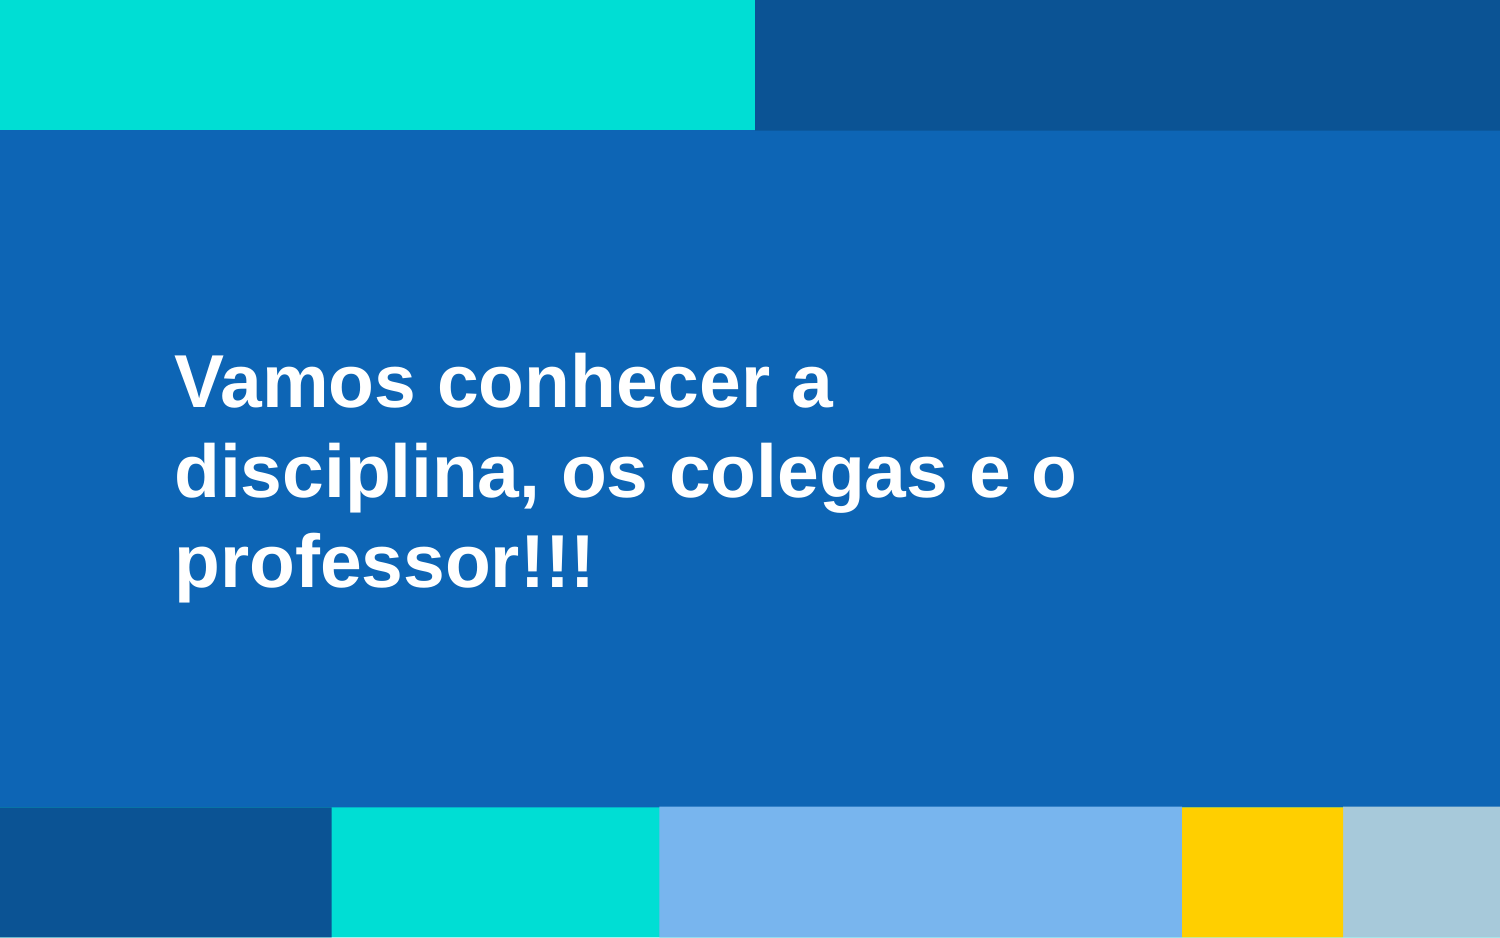

# Vamos conhecer a disciplina, os colegas e o professor!!!